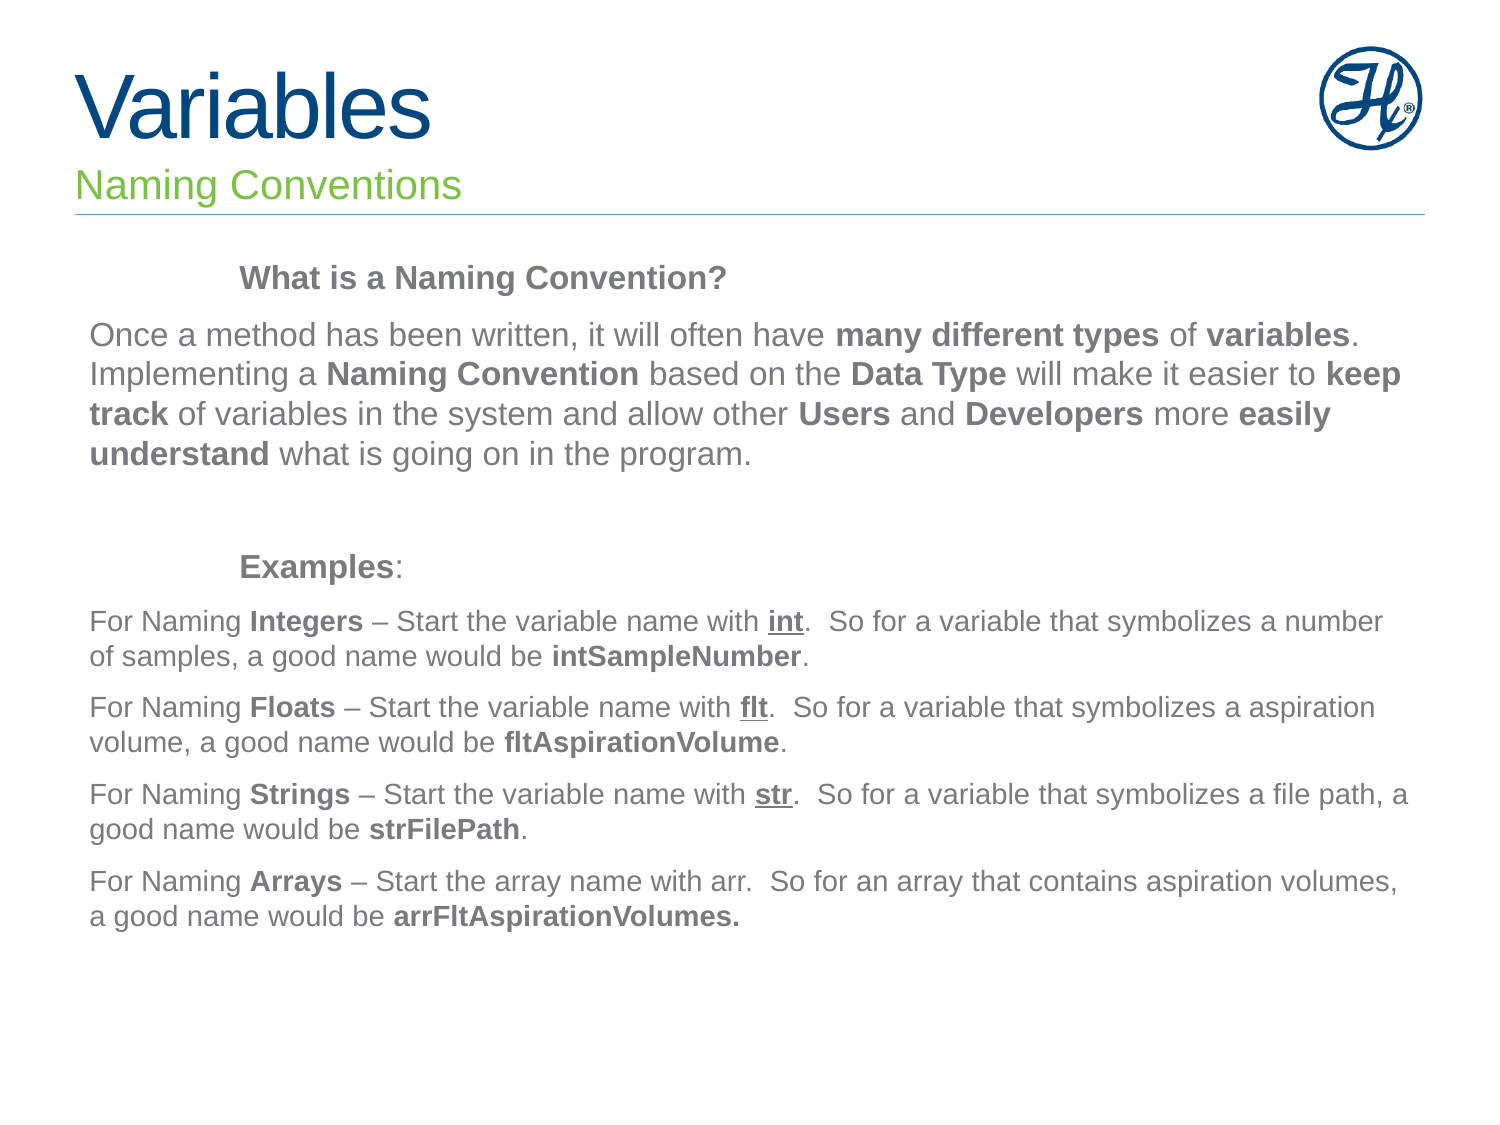

# Variables
Naming Conventions
	What is a Naming Convention?
Once a method has been written, it will often have many different types of variables.  Implementing a Naming Convention based on the Data Type will make it easier to keep track of variables in the system and allow other Users and Developers more easily understand what is going on in the program.

	Examples:
For Naming Integers – Start the variable name with int.  So for a variable that symbolizes a number of samples, a good name would be intSampleNumber.
For Naming Floats – Start the variable name with flt.  So for a variable that symbolizes a aspiration volume, a good name would be fltAspirationVolume.
For Naming Strings – Start the variable name with str.  So for a variable that symbolizes a file path, a good name would be strFilePath.
For Naming Arrays – Start the array name with arr.  So for an array that contains aspiration volumes, a good name would be arrFltAspirationVolumes.